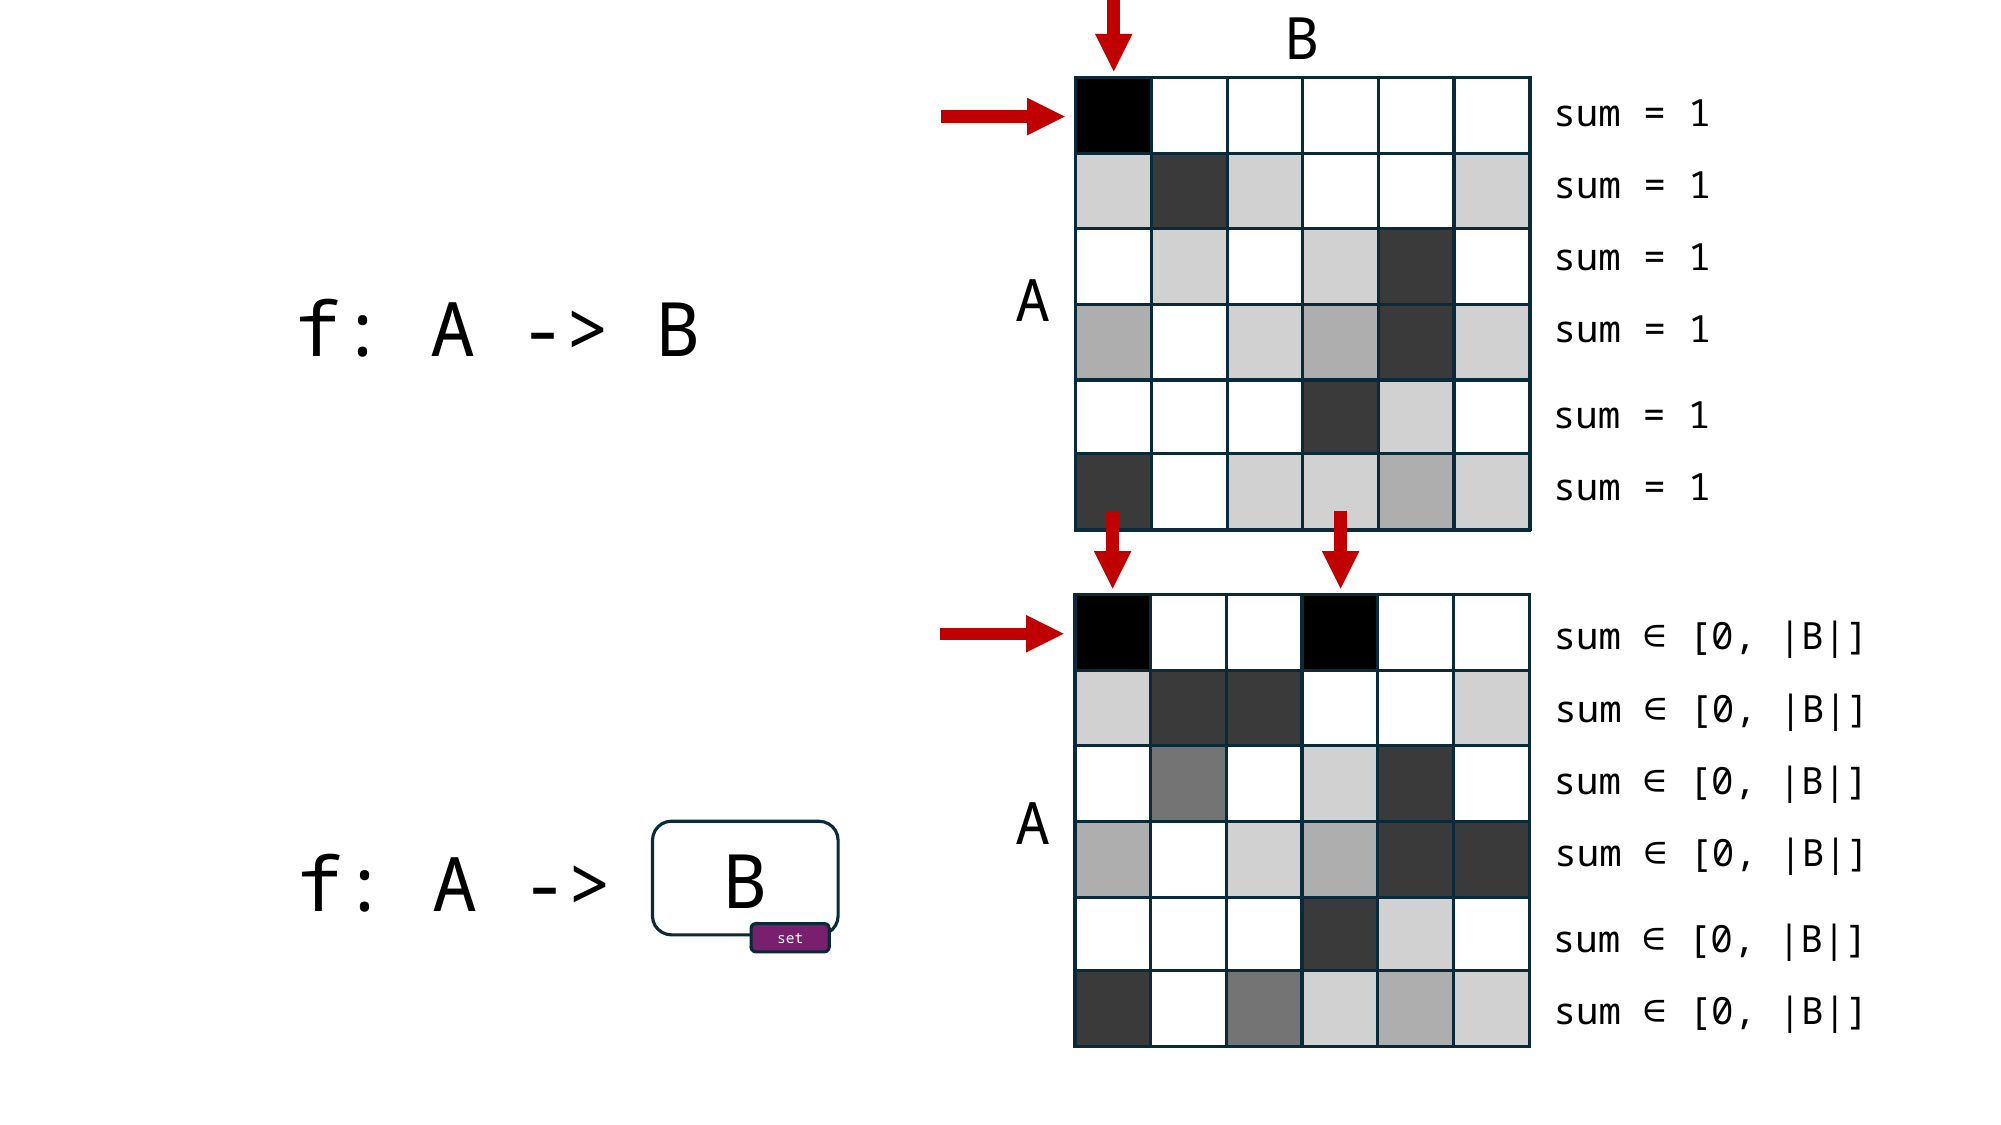

B

A

sum = 1
sum = 1
sum = 1
sum = 1
sum = 1
sum = 1
f: A -> B

A

sum ∈ [0, |B|]
sum ∈ [0, |B|]
sum ∈ [0, |B|]
sum ∈ [0, |B|]
sum ∈ [0, |B|]
sum ∈ [0, |B|]
B
set
f: A -> P(B)